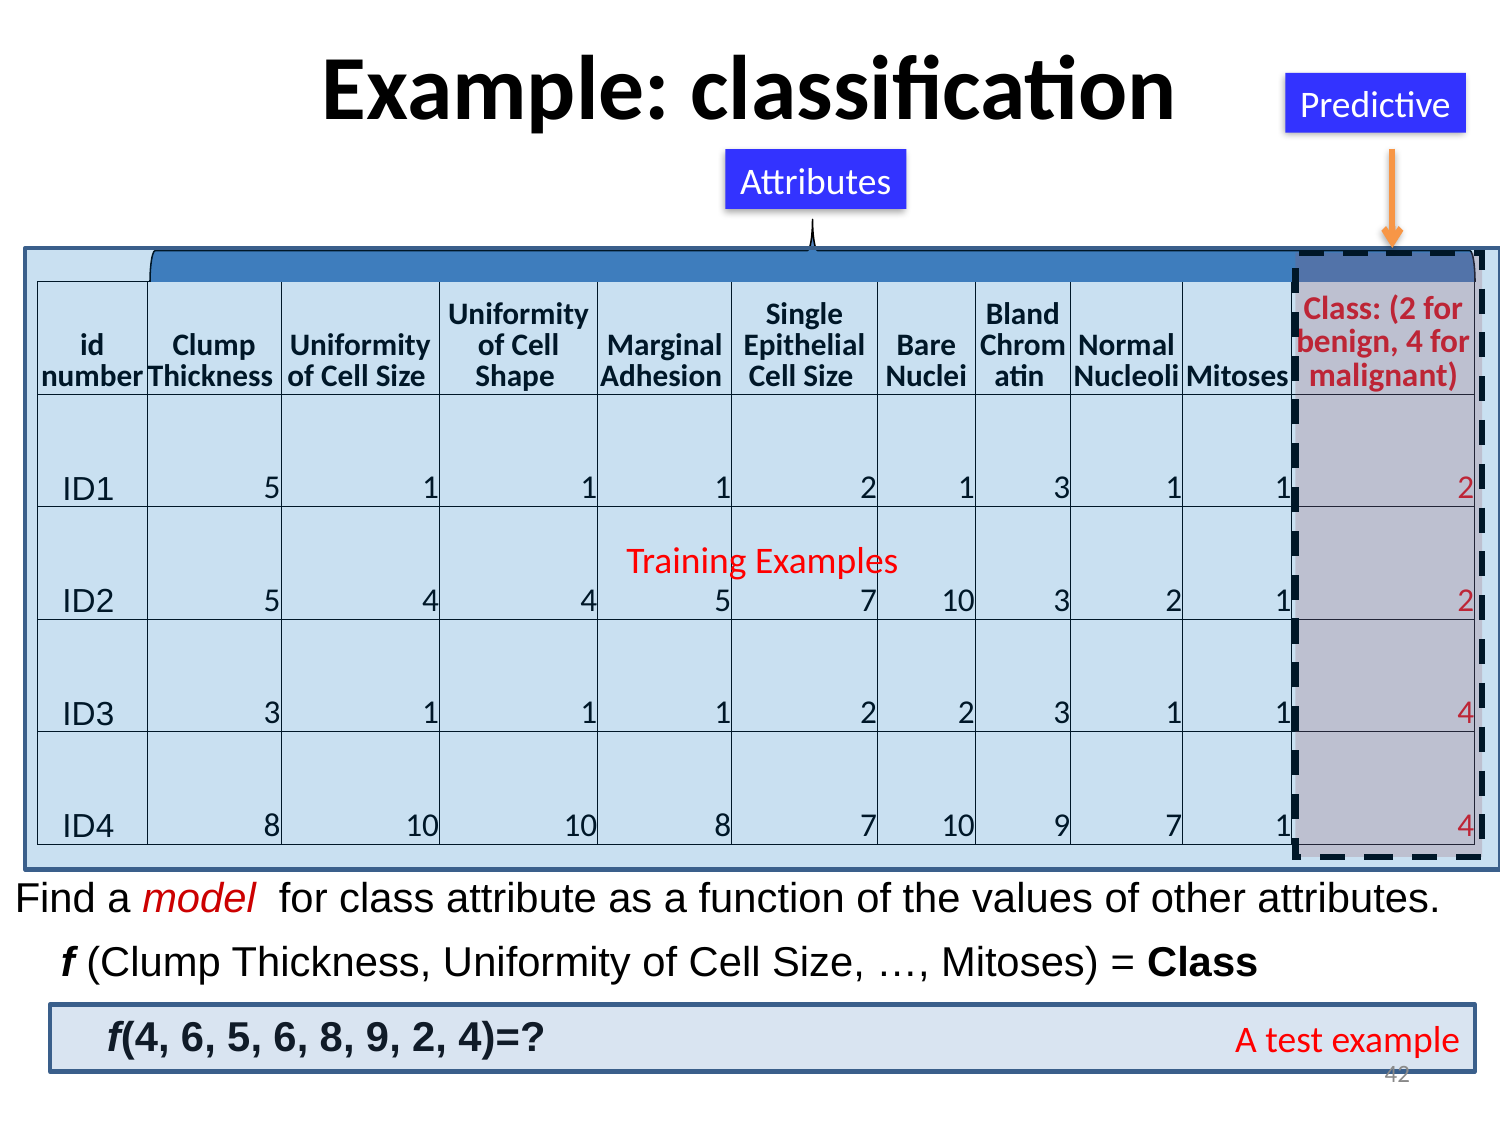

# Example: classification

Predictive
Attributes
Training Examples

| id number | Clump Thickness | Uniformity of Cell Size | Uniformity of Cell Shape | Marginal Adhesion | Single Epithelial Cell Size | Bare Nuclei | Bland Chromatin | Normal Nucleoli | Mitoses | Class: (2 for benign, 4 for malignant) |
| --- | --- | --- | --- | --- | --- | --- | --- | --- | --- | --- |
| ID1 | 5 | 1 | 1 | 1 | 2 | 1 | 3 | 1 | 1 | 2 |
| ID2 | 5 | 4 | 4 | 5 | 7 | 10 | 3 | 2 | 1 | 2 |
| ID3 | 3 | 1 | 1 | 1 | 2 | 2 | 3 | 1 | 1 | 4 |
| ID4 | 8 | 10 | 10 | 8 | 7 | 10 | 9 | 7 | 1 | 4 |
Find a model  for class attribute as a function of the values of other attributes.
    f (Clump Thickness, Uniformity of Cell Size, …, Mitoses) = Class
        f(4, 6, 5, 6, 8, 9, 2, 4)=?

A test example
42